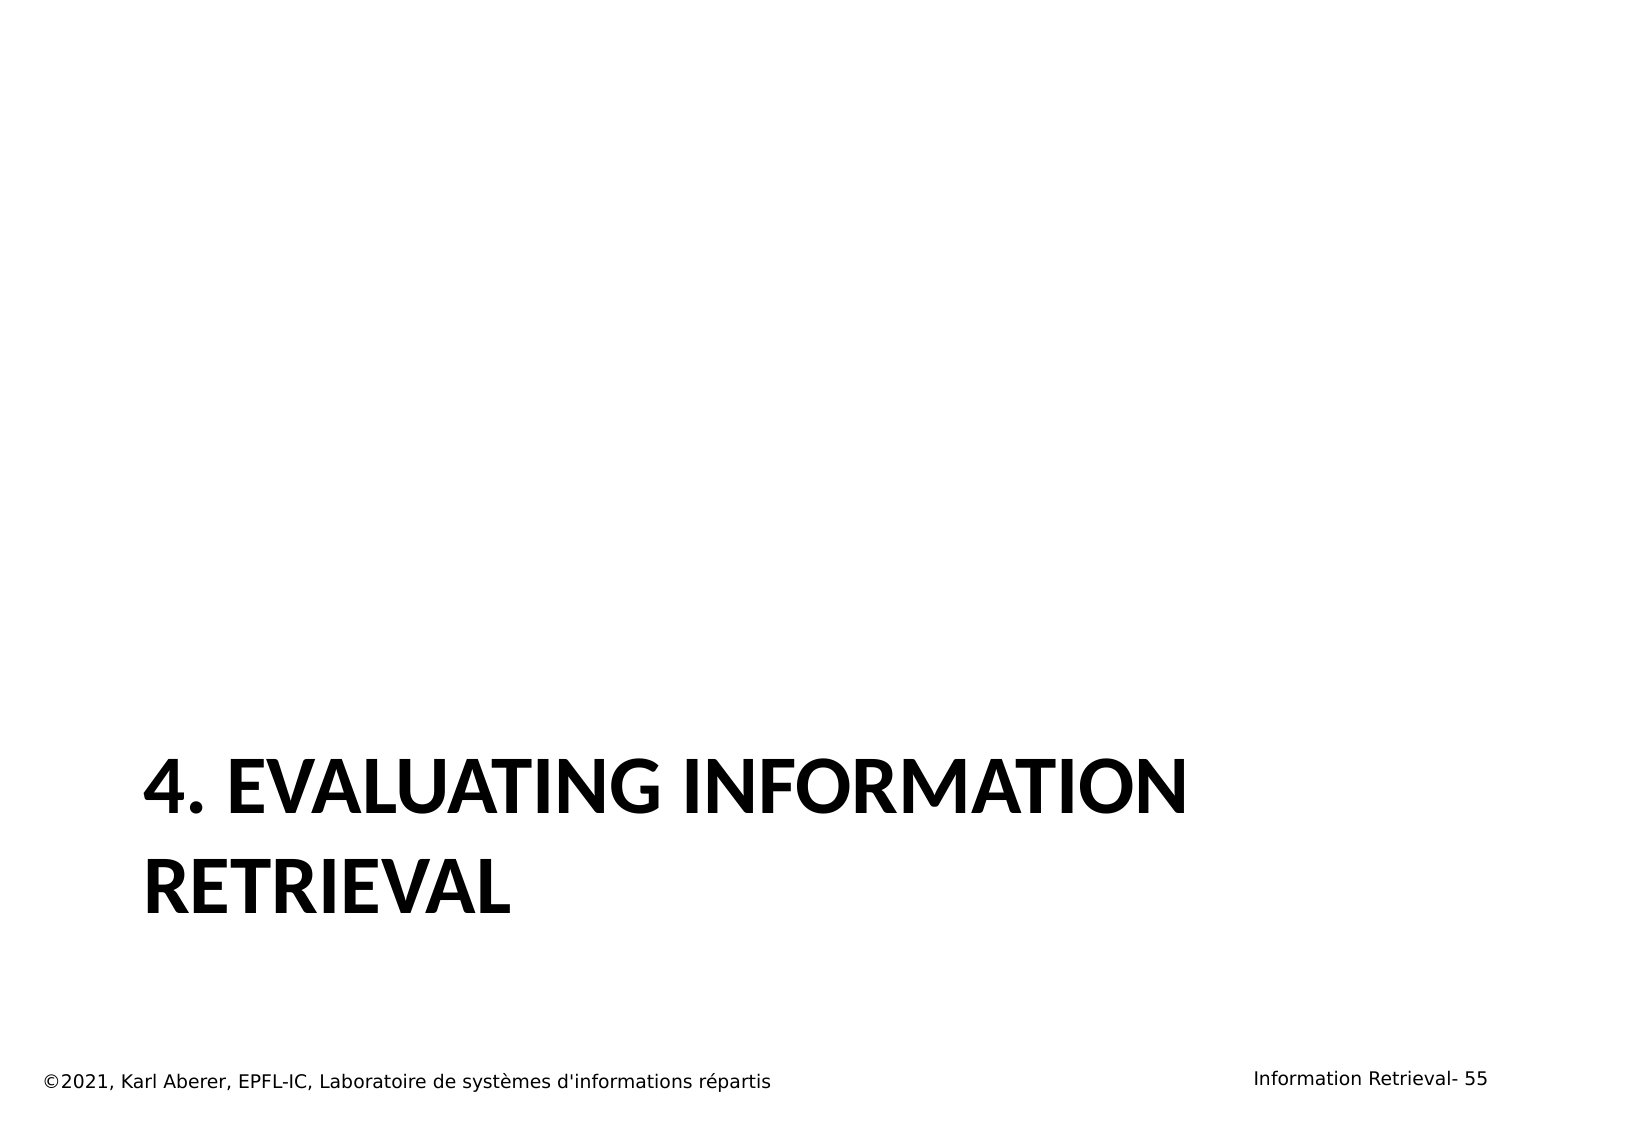

# 4. Evaluating Information retrieval
©2021, Karl Aberer, EPFL-IC, Laboratoire de systèmes d'informations répartis